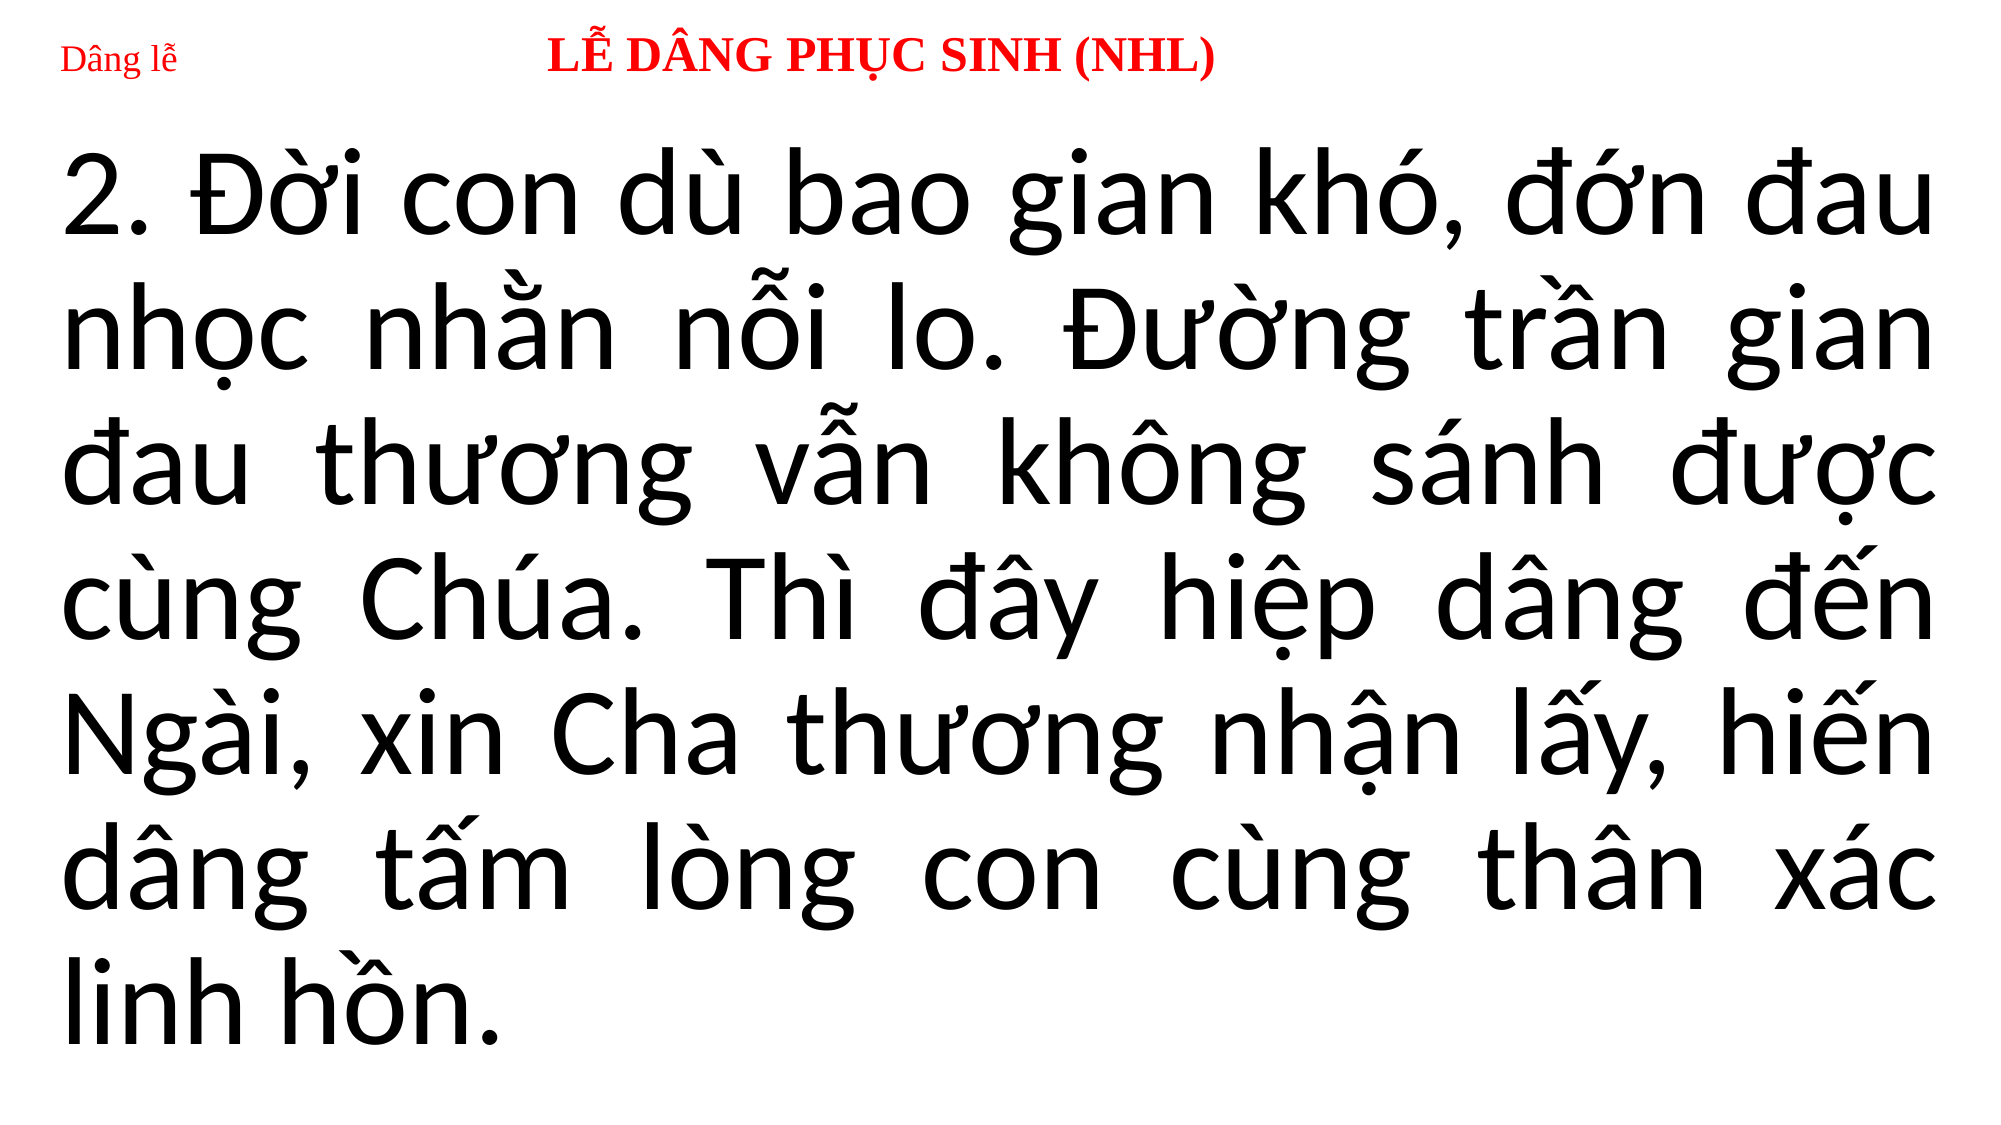

# Dâng lễ 			    LỄ DÂNG PHỤC SINH (NHL)
2. Đời con dù bao gian khó, đớn đau nhọc nhằn nỗi lo. Đường trần gian đau thương vẫn không sánh được cùng Chúa. Thì đây hiệp dâng đến Ngài, xin Cha thương nhận lấy, hiến dâng tấm lòng con cùng thân xác linh hồn.